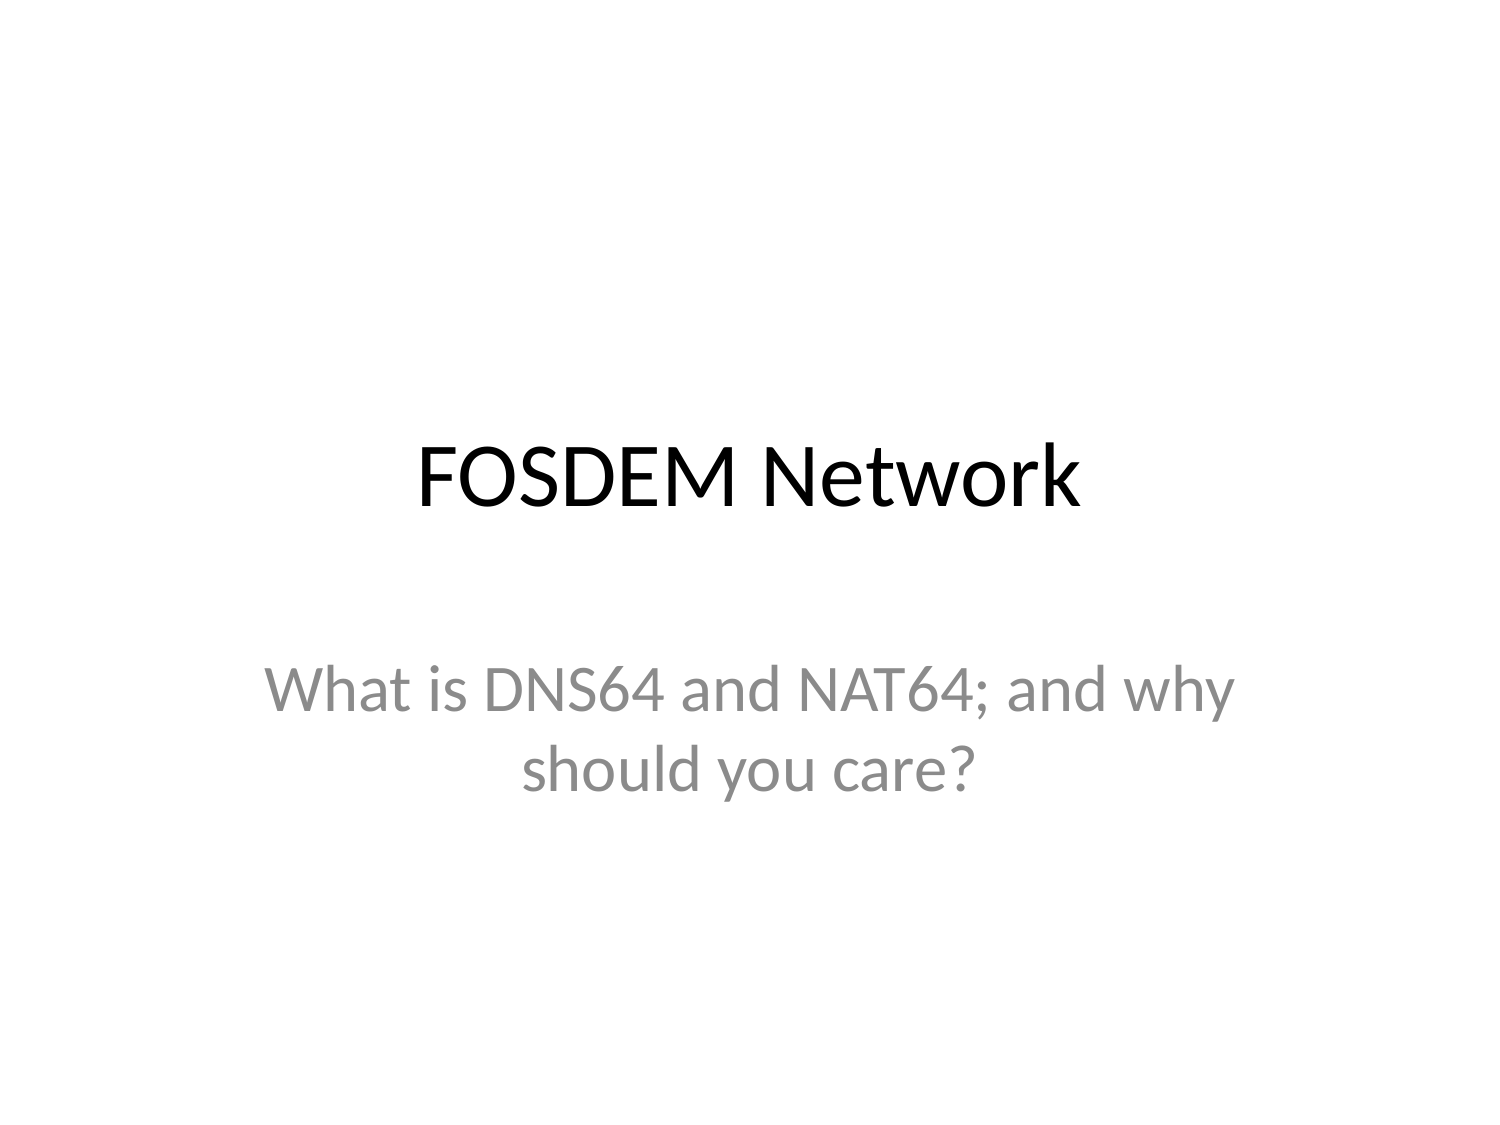

# FOSDEM Network
What is DNS64 and NAT64; and why should you care?